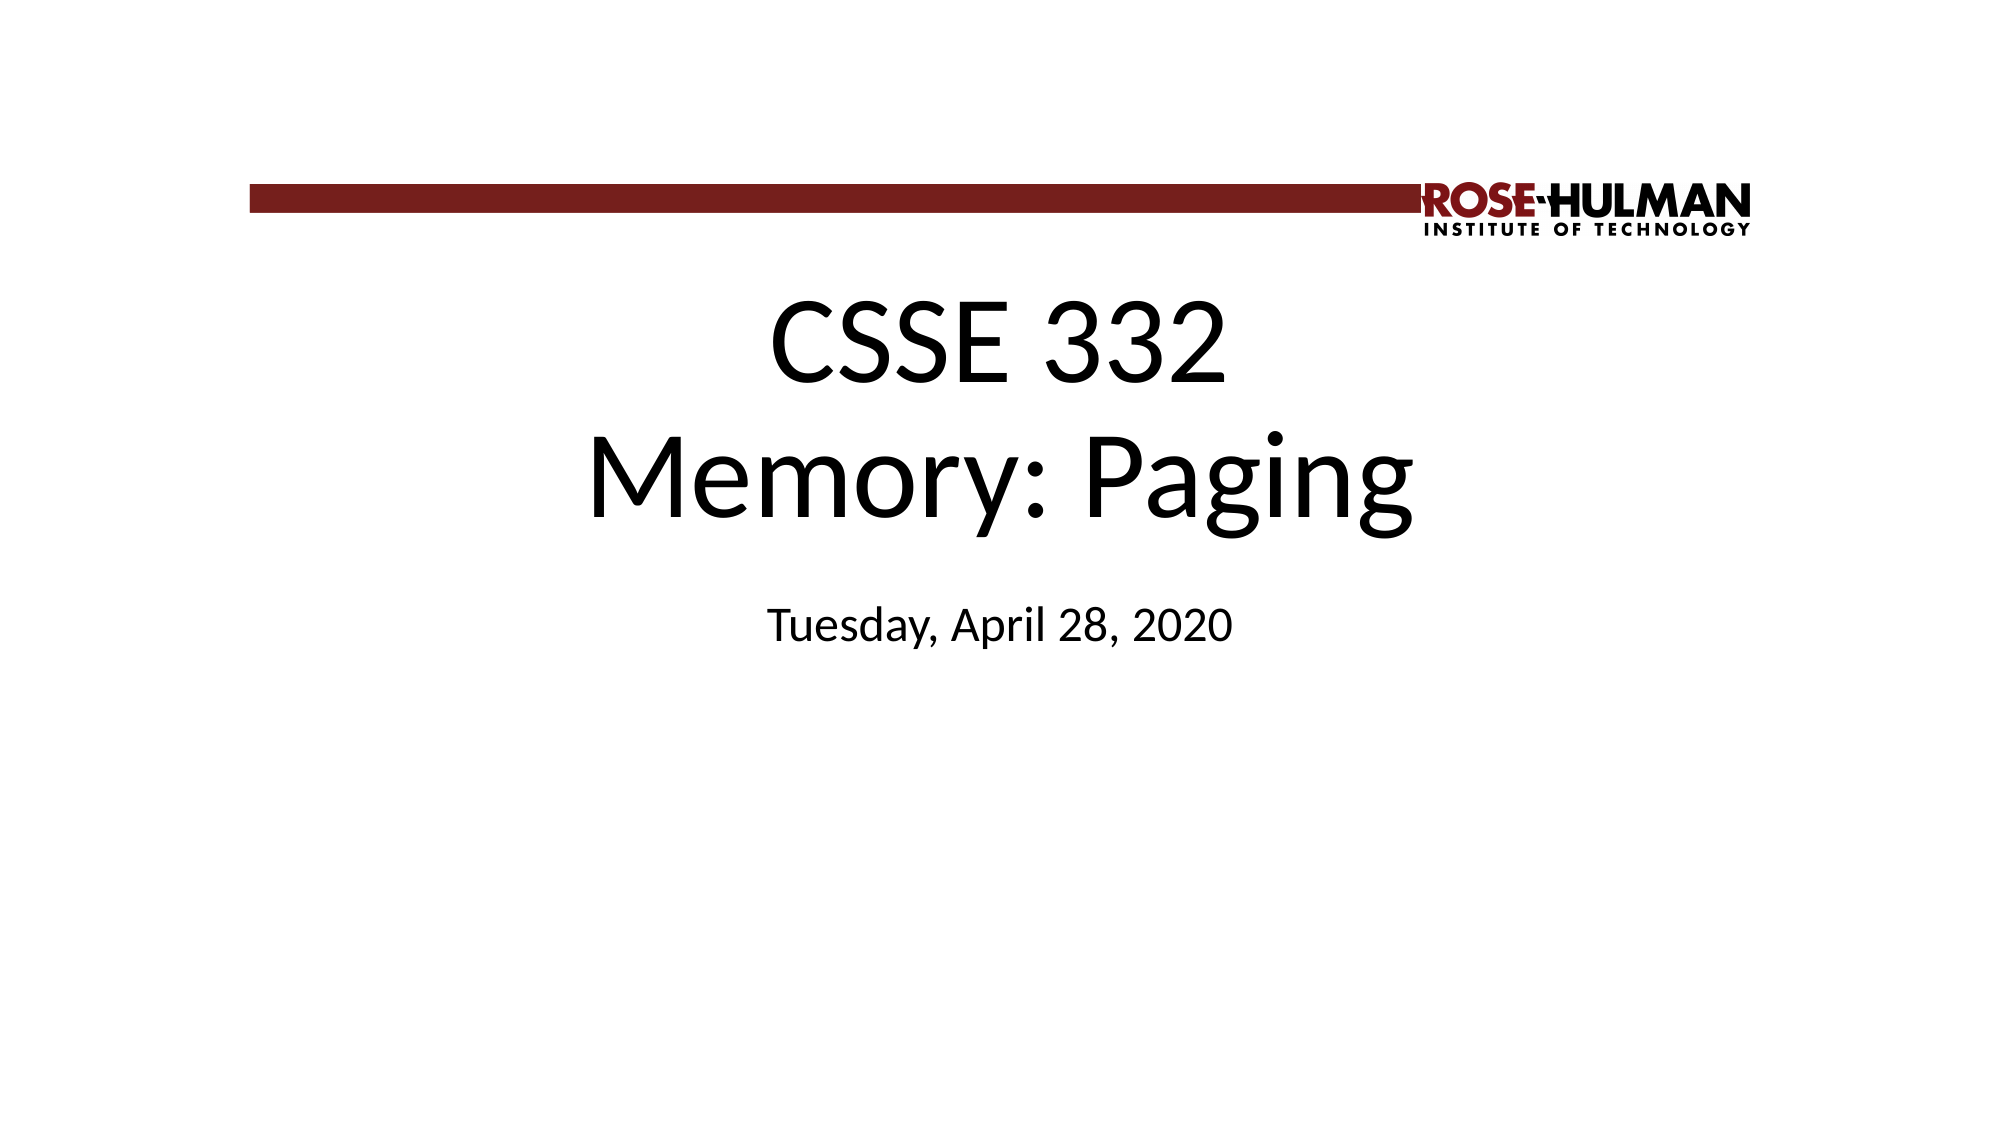

# CSSE 332 Memory: Paging
Tuesday, April 28, 2020